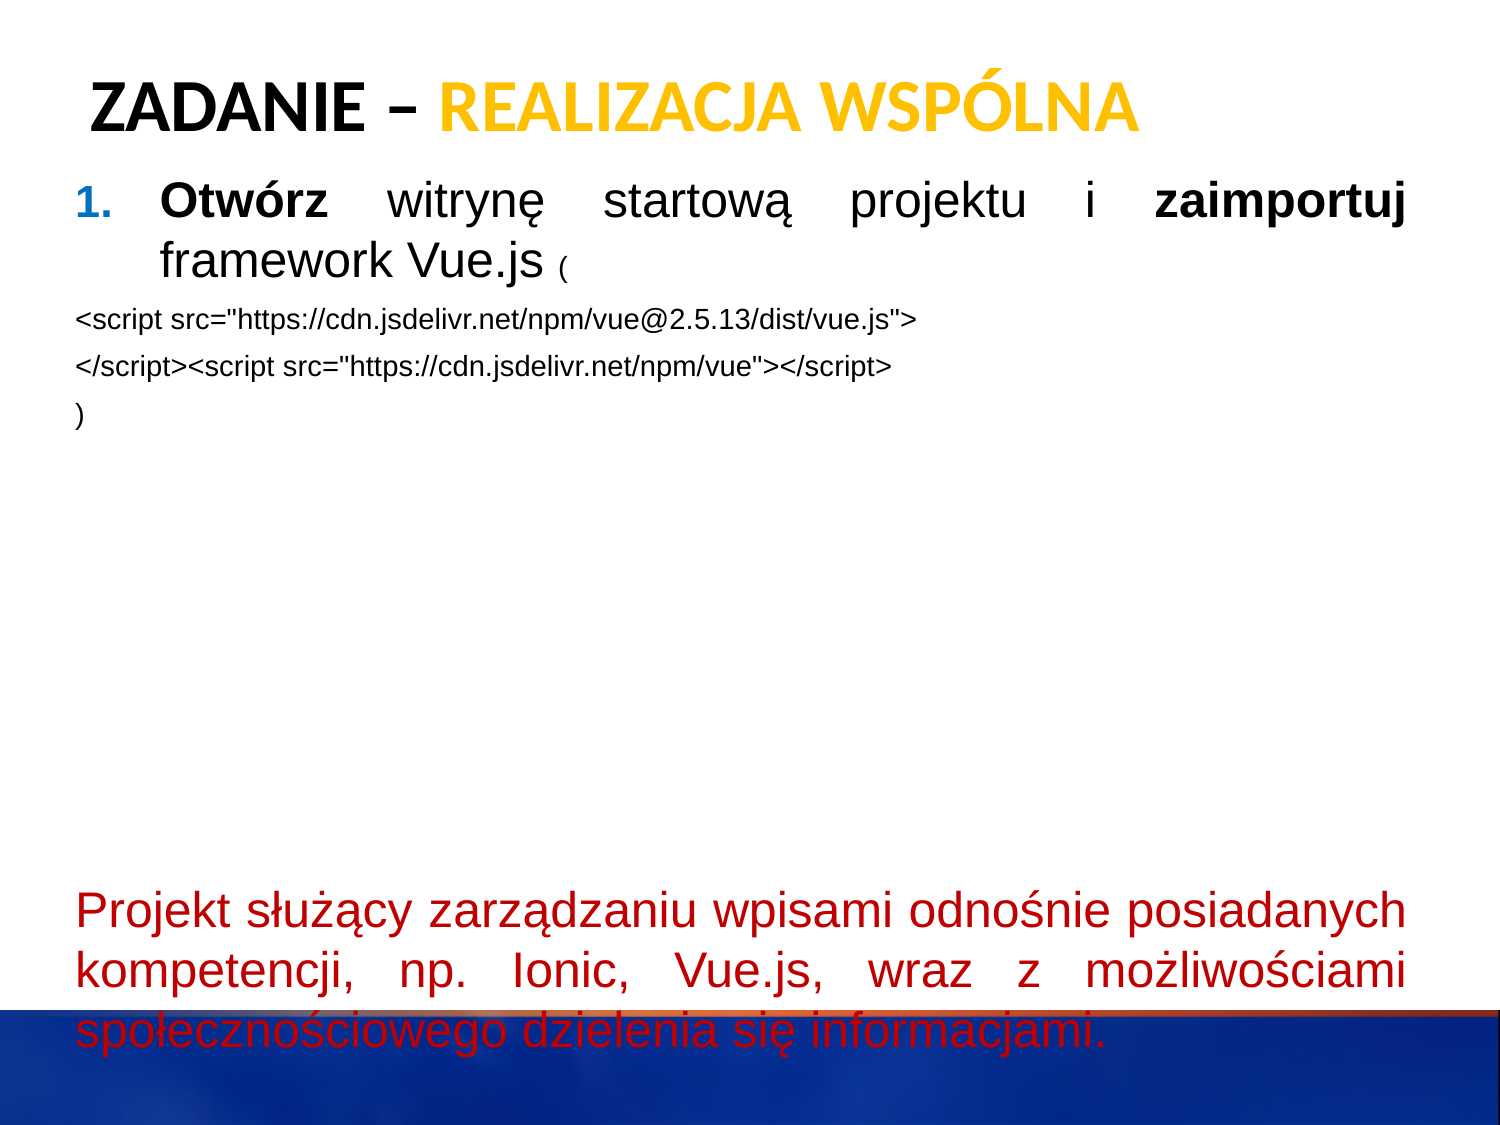

# Zadanie – realizacja wspólna
Otwórz witrynę startową projektu i zaimportuj framework Vue.js (
<script src="https://cdn.jsdelivr.net/npm/vue@2.5.13/dist/vue.js">
</script><script src="https://cdn.jsdelivr.net/npm/vue"></script>
)

Projekt służący zarządzaniu wpisami odnośnie posiadanych kompetencji, np. Ionic, Vue.js, wraz z możliwościami społecznościowego dzielenia się informacjami.